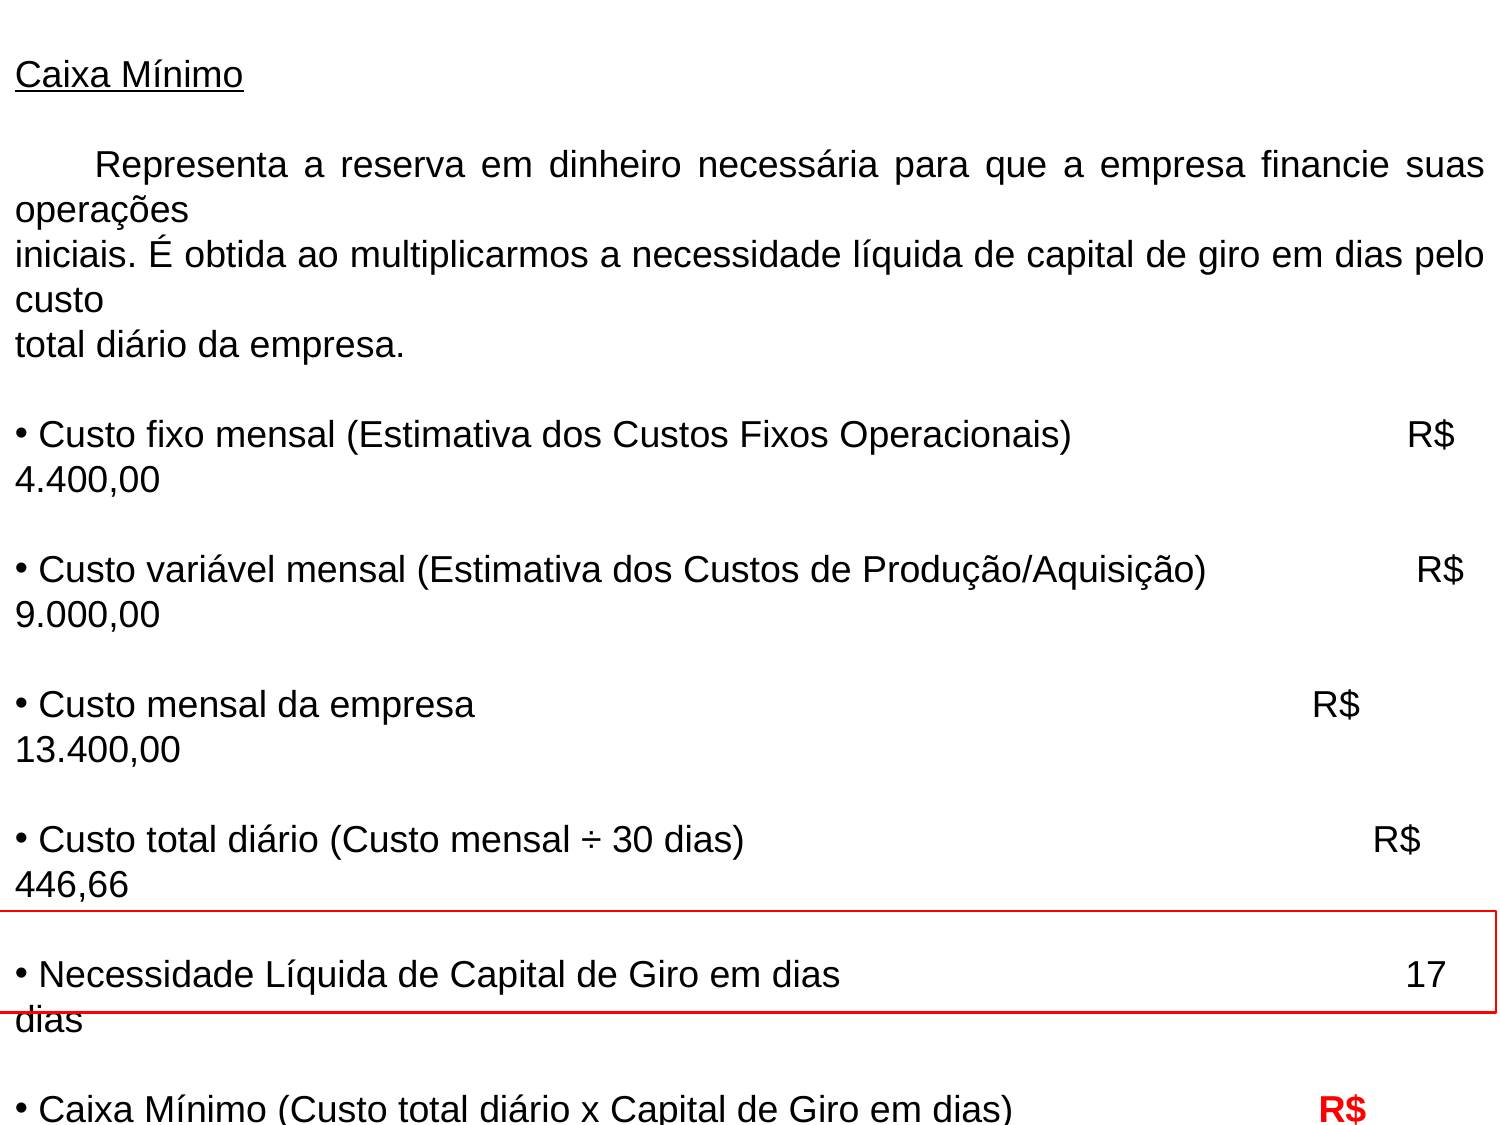

Caixa Mínimo

     Representa a reserva em dinheiro necessária para que a empresa financie suas operações
iniciais. É obtida ao multiplicarmos a necessidade líquida de capital de giro em dias pelo custo
total diário da empresa.

 Custo fixo mensal (Estimativa dos Custos Fixos Operacionais)                                R$ 4.400,00

 Custo variável mensal (Estimativa dos Custos de Produção/Aquisição)                    R$ 9.000,00

 Custo mensal da empresa                                                                                R$ 13.400,00

 Custo total diário (Custo mensal ÷ 30 dias)                                                            R$ 446,66

 Necessidade Líquida de Capital de Giro em dias                                                      17 dias

 Caixa Mínimo (Custo total diário x Capital de Giro em dias)                             R$ 7.593,22

      CAPITAL DE GIRO = $ESTOQUE INICIAL + $CAIXA MÍNIMO